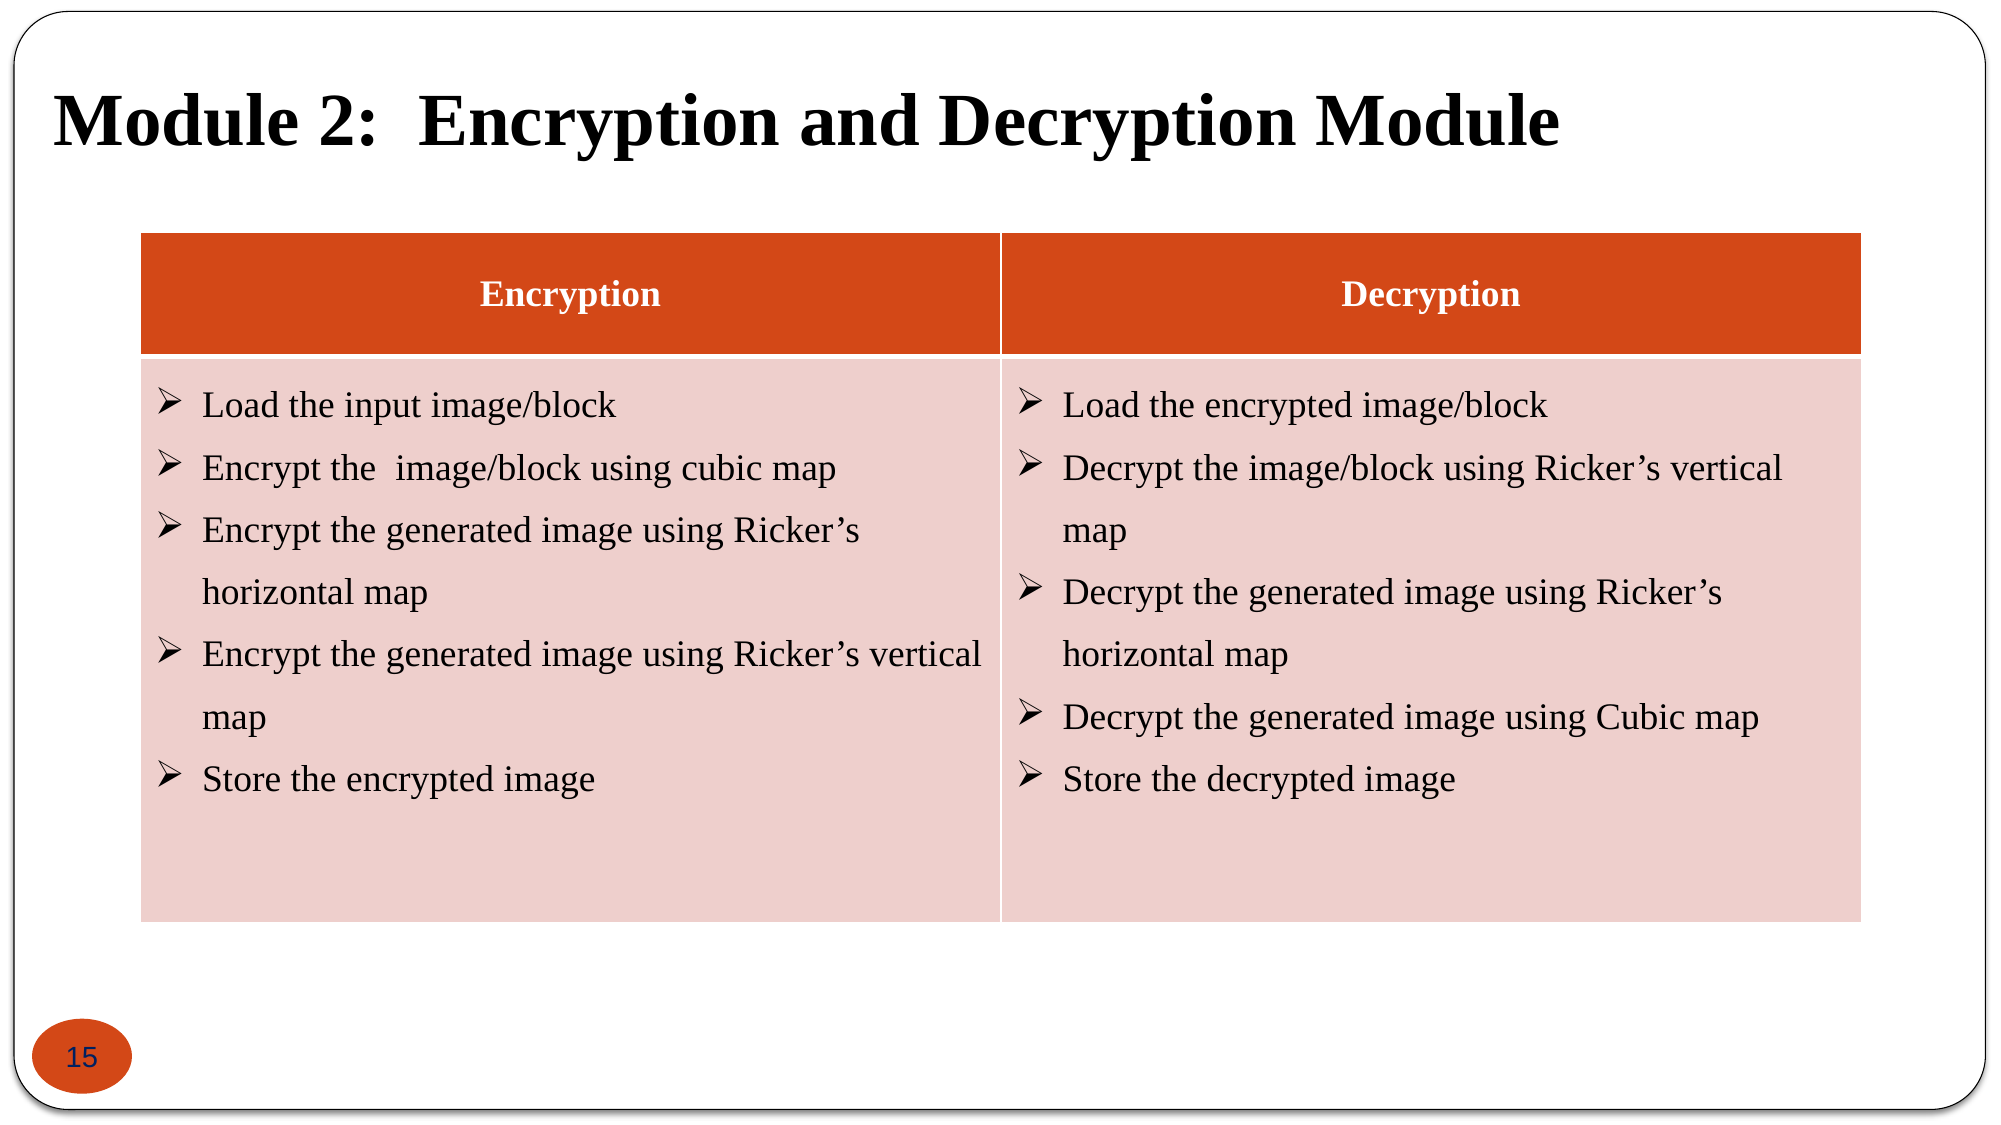

# Module 2:  Encryption and Decryption Module
| Encryption | Decryption |
| --- | --- |
| Load the input image/block Encrypt the image/block using cubic map Encrypt the generated image using Ricker’s horizontal map Encrypt the generated image using Ricker’s vertical map Store the encrypted image | Load the encrypted image/block Decrypt the image/block using Ricker’s vertical map Decrypt the generated image using Ricker’s horizontal map Decrypt the generated image using Cubic map Store the decrypted image |
15